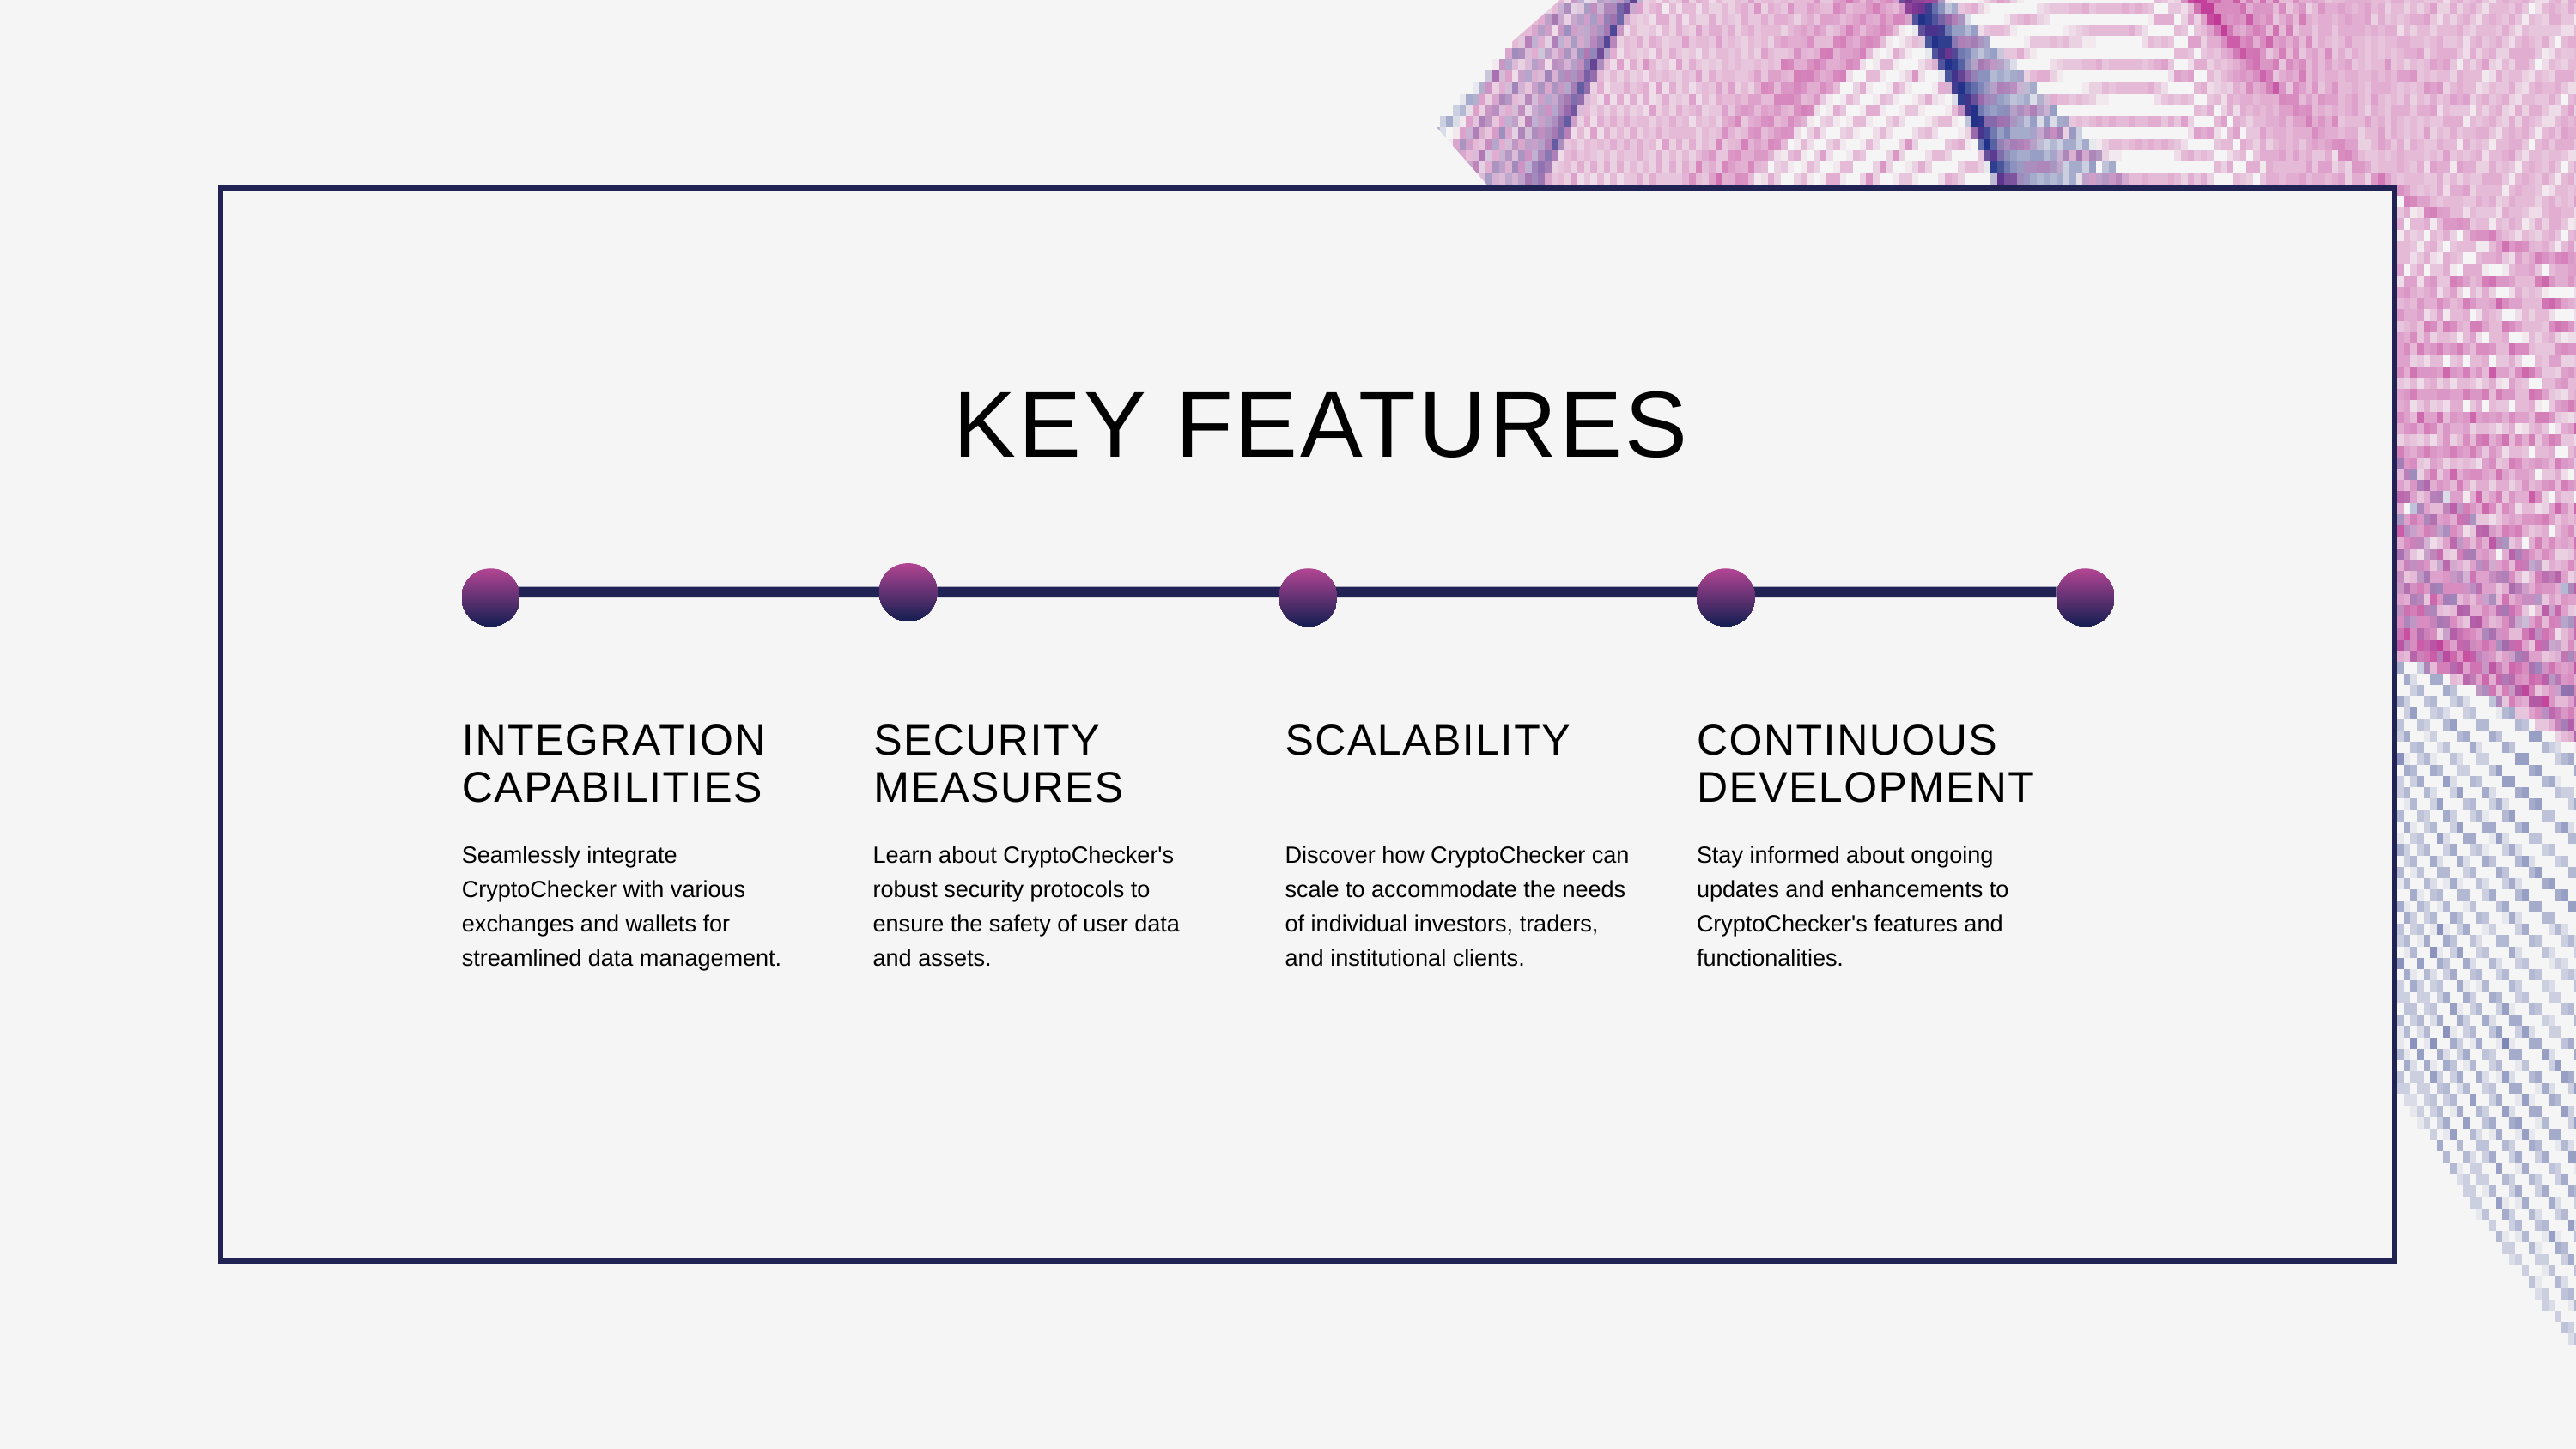

KEY FEATURES

INTEGRATION CAPABILITIES
SECURITY MEASURES
SCALABILITY
CONTINUOUS DEVELOPMENT
Seamlessly integrate CryptoChecker with various exchanges and wallets for streamlined data management.
Learn about CryptoChecker's robust security protocols to ensure the safety of user data and assets.
Discover how CryptoChecker can scale to accommodate the needs of individual investors, traders, and institutional clients.
Stay informed about ongoing updates and enhancements to CryptoChecker's features and functionalities.